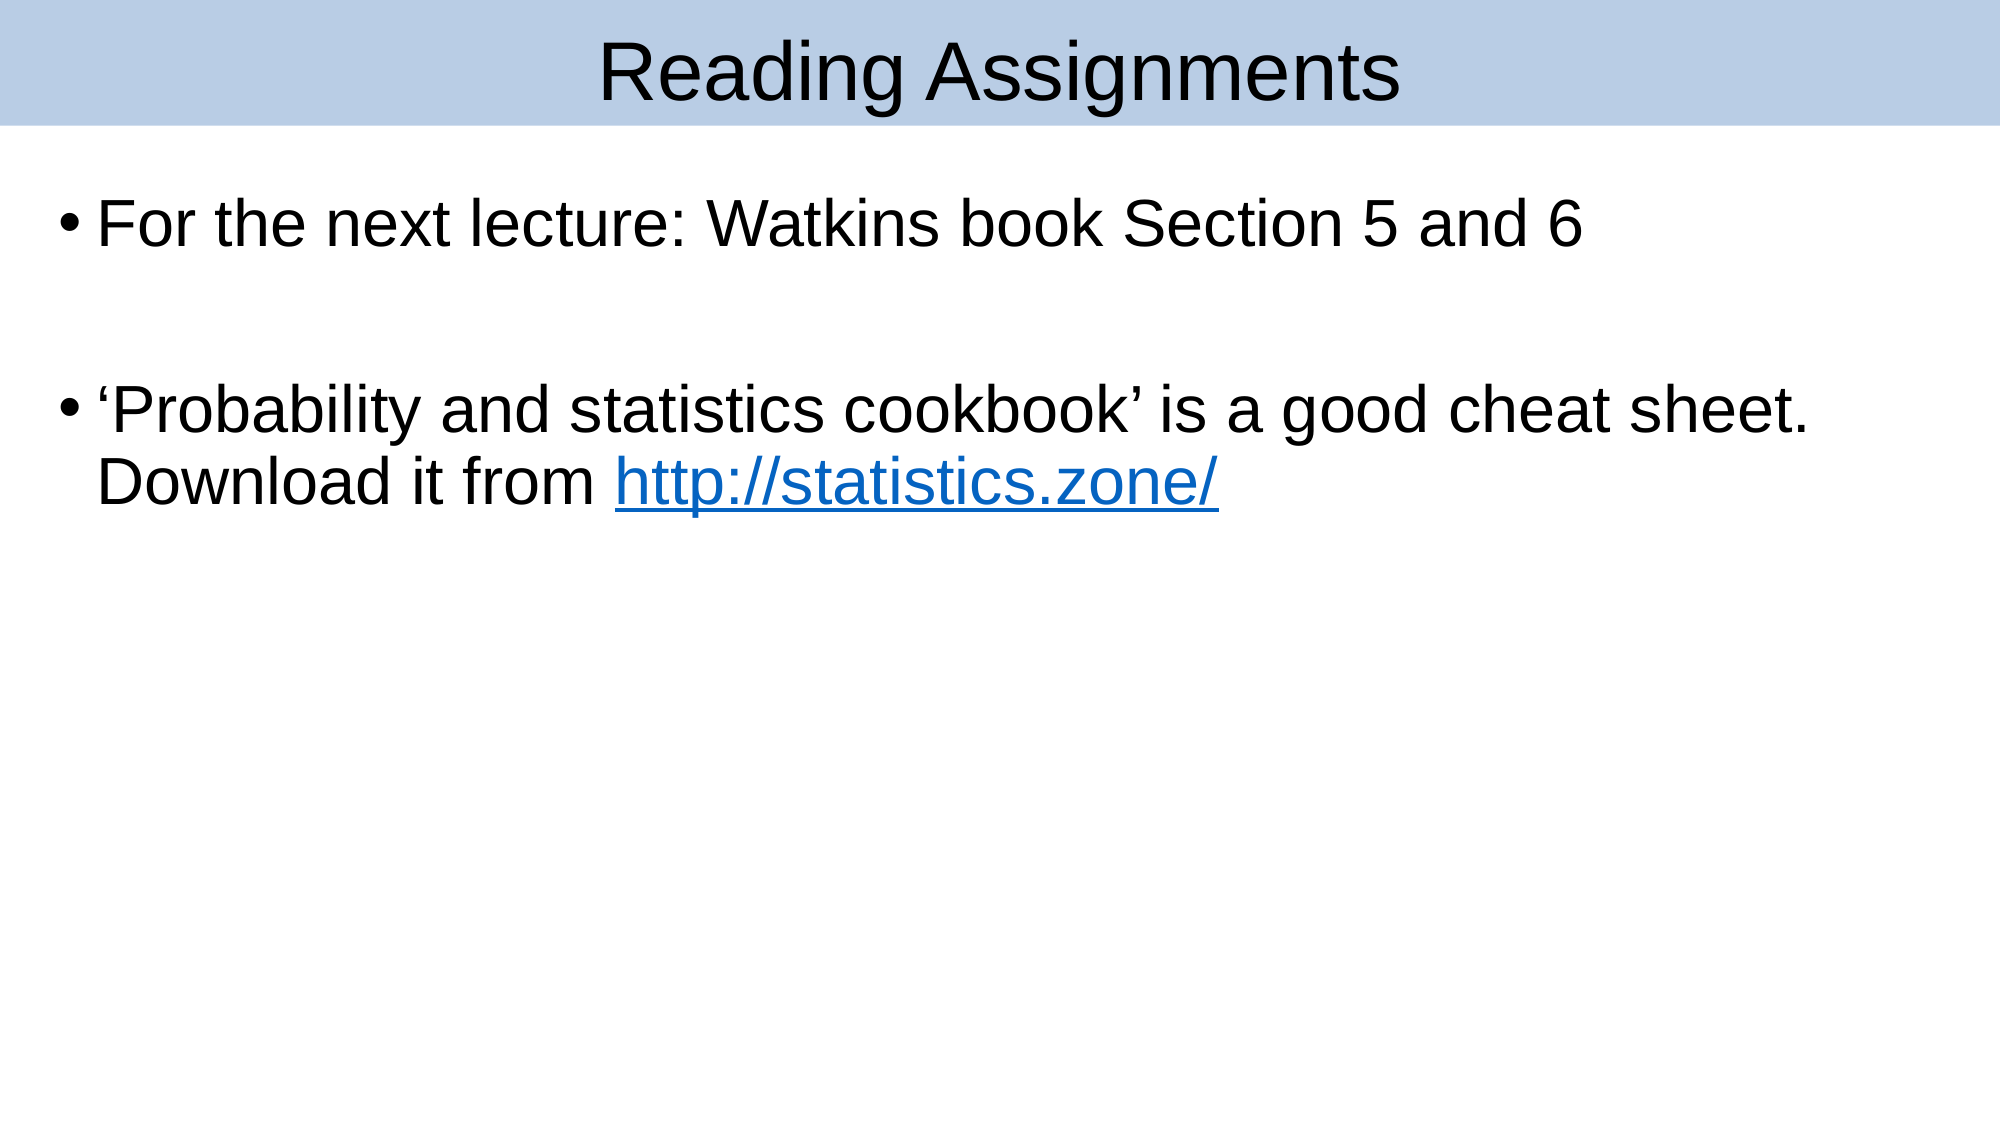

# Reading Assignments
For the next lecture: Watkins book Section 5 and 6

‘Probability and statistics cookbook’ is a good cheat sheet. Download it from http://statistics.zone/